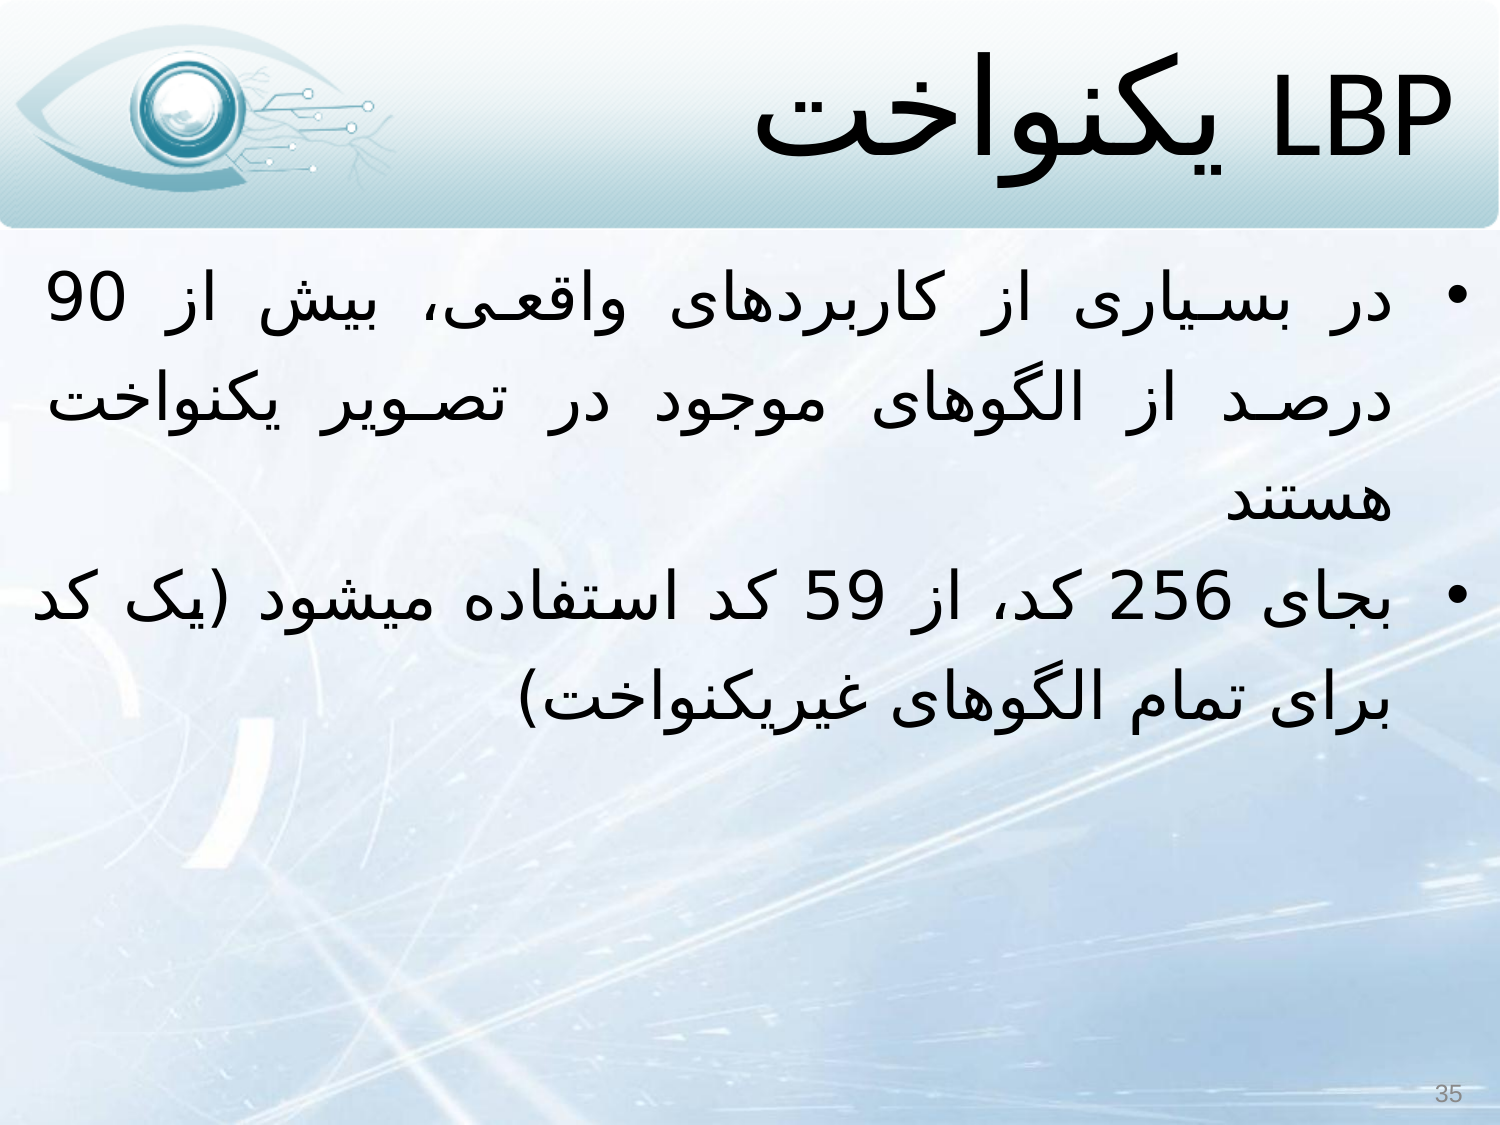

# LBP یکنواخت
در بسیاری از کاربردهای واقعی، بیش از 90 درصد از الگوهای موجود در تصویر یکنواخت هستند
بجای 256 کد، از 59 کد استفاده می‏شود (یک کد برای تمام الگوهای غیریکنواخت)
35